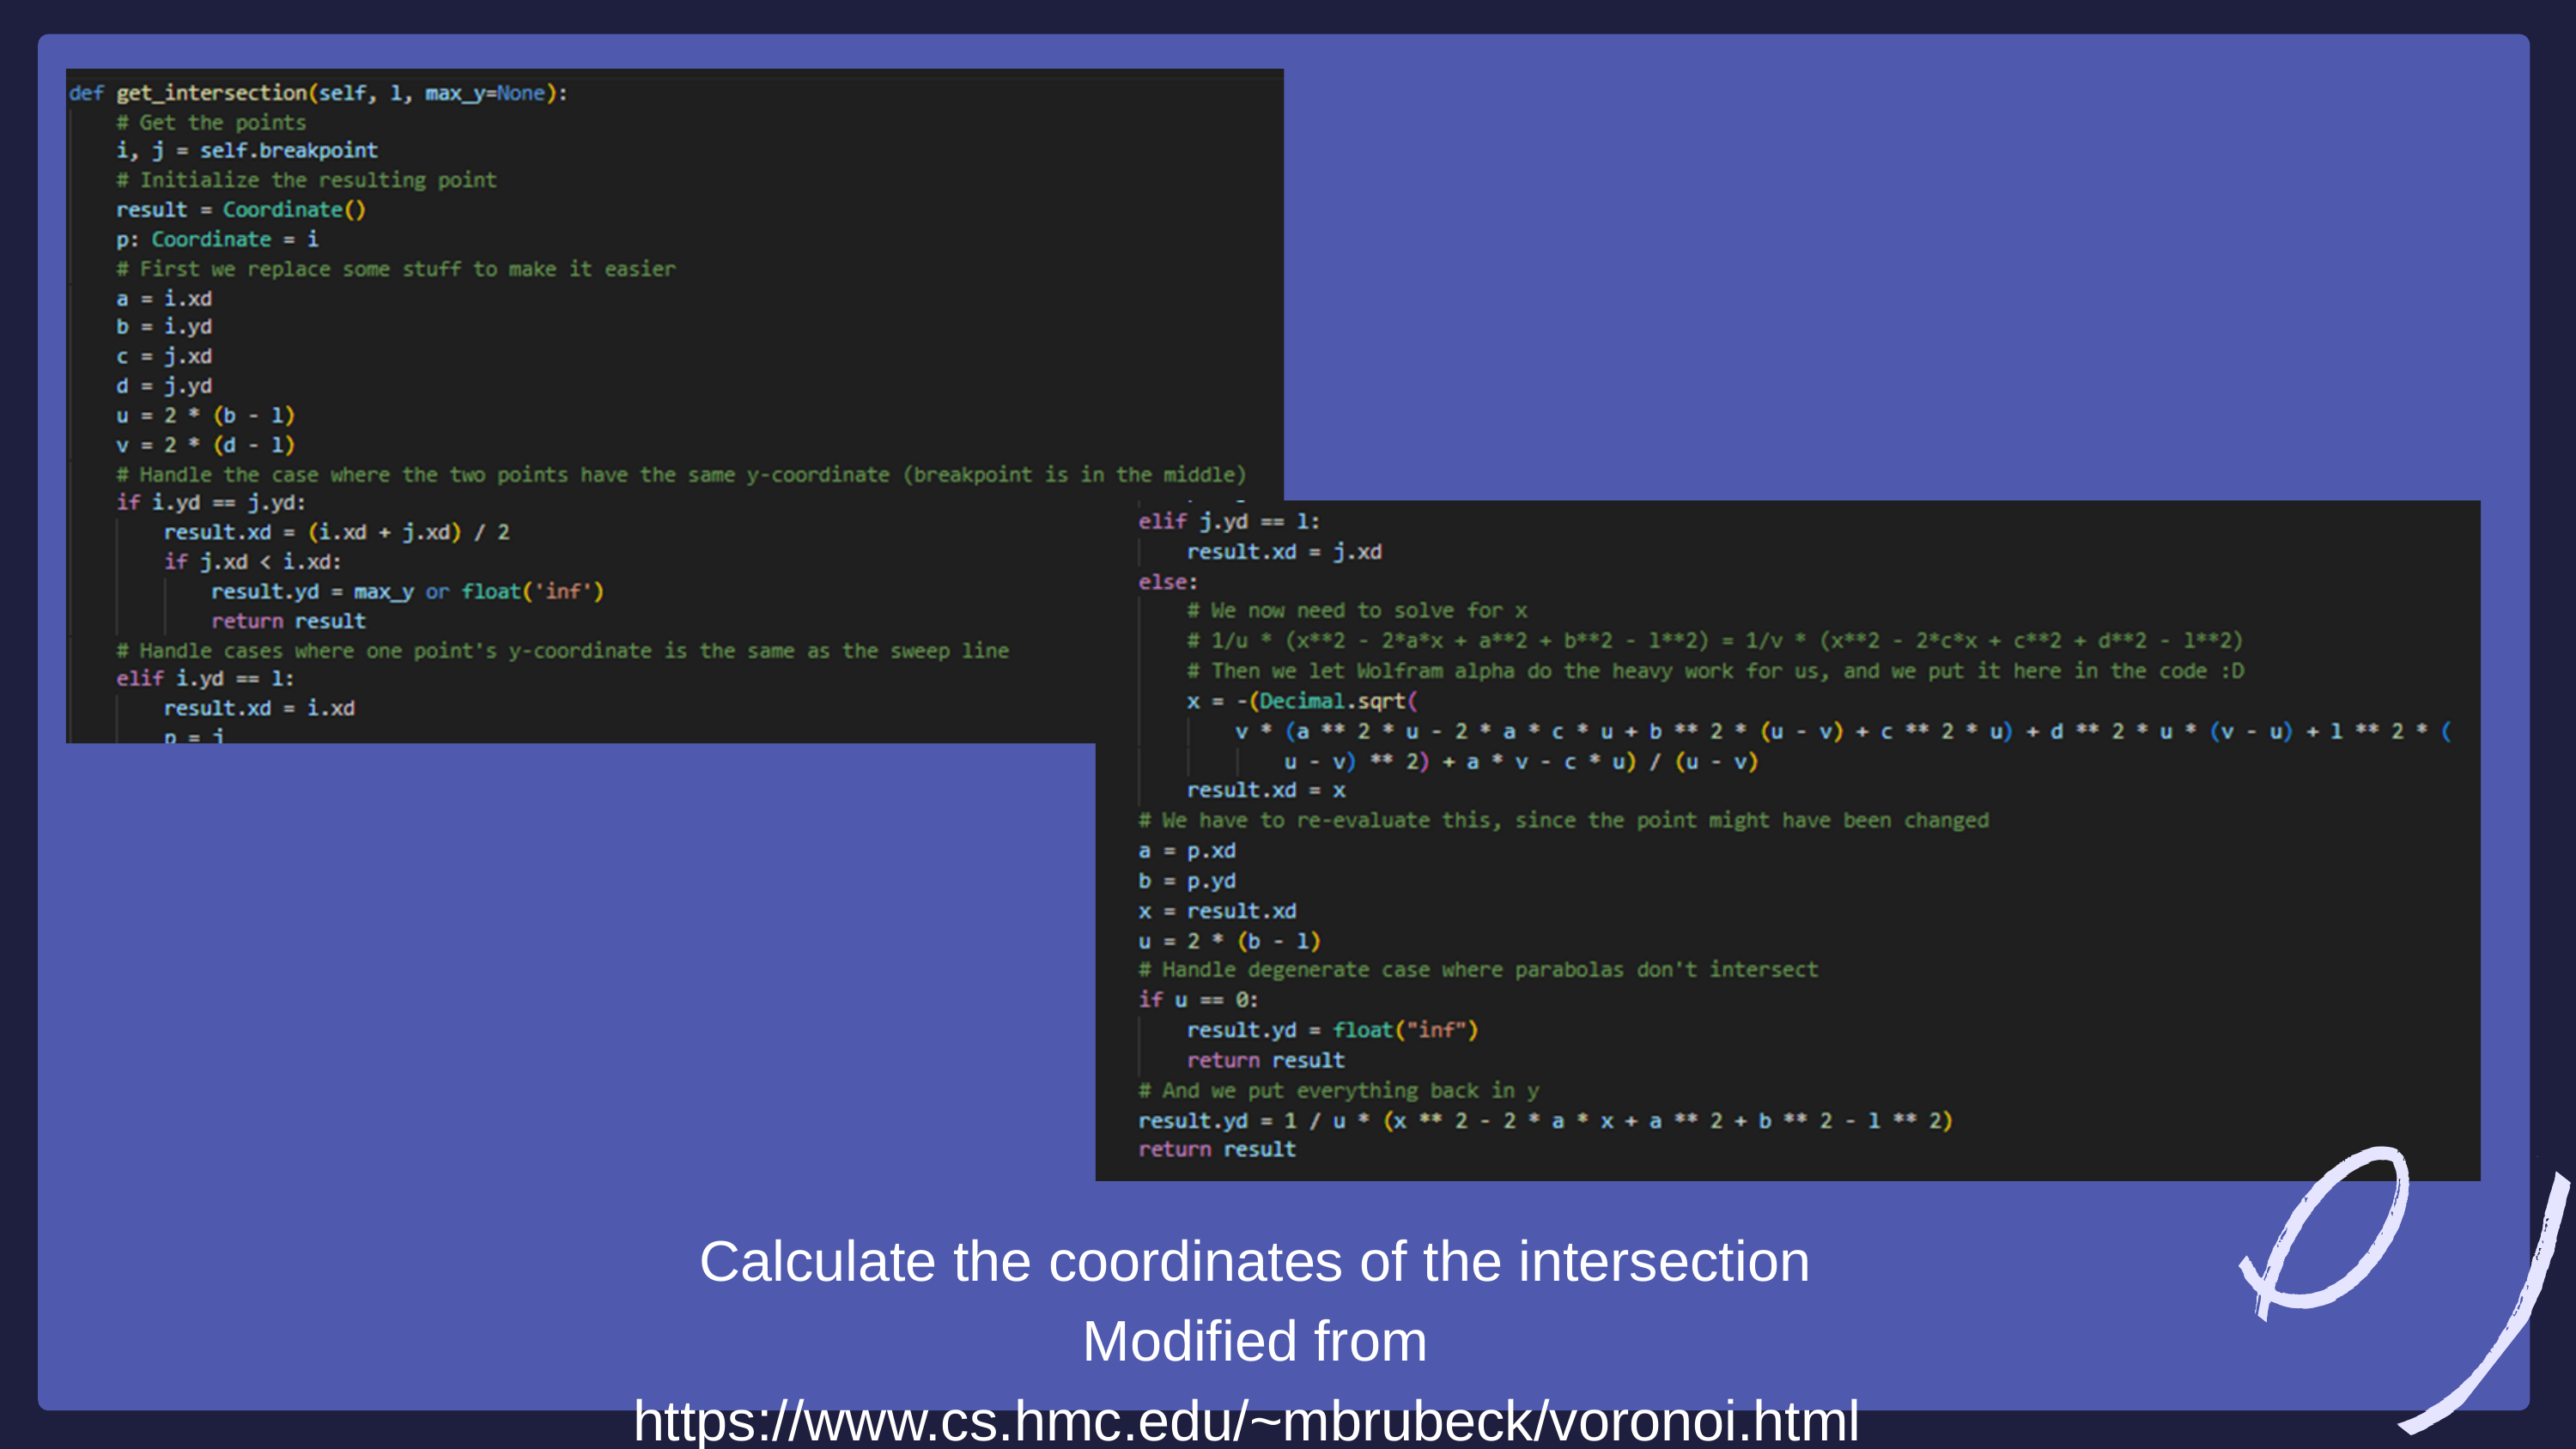

Calculate the coordinates of the intersection
 Modified from https://www.cs.hmc.edu/~mbrubeck/voronoi.html